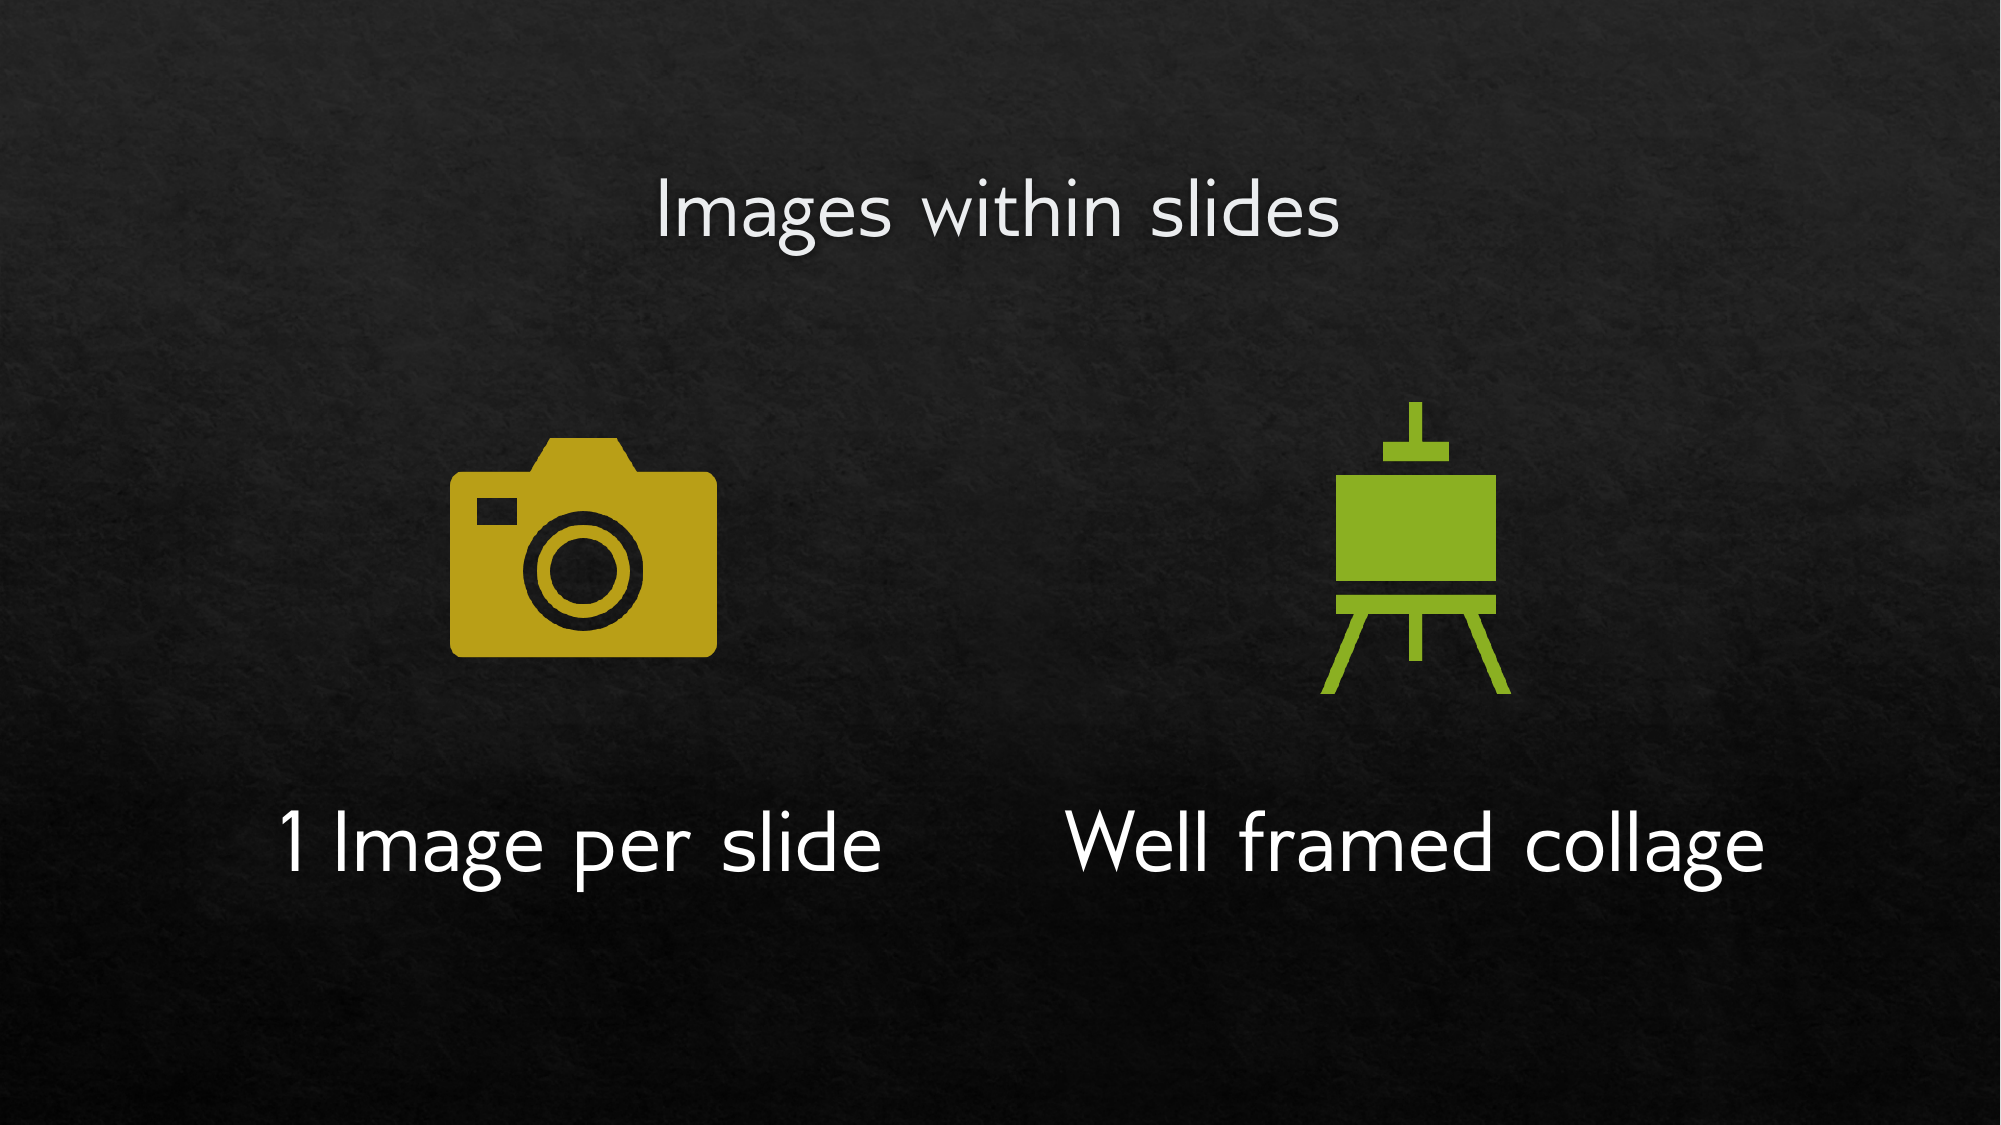

# Images within slides
1 Image per slide
Well framed collage